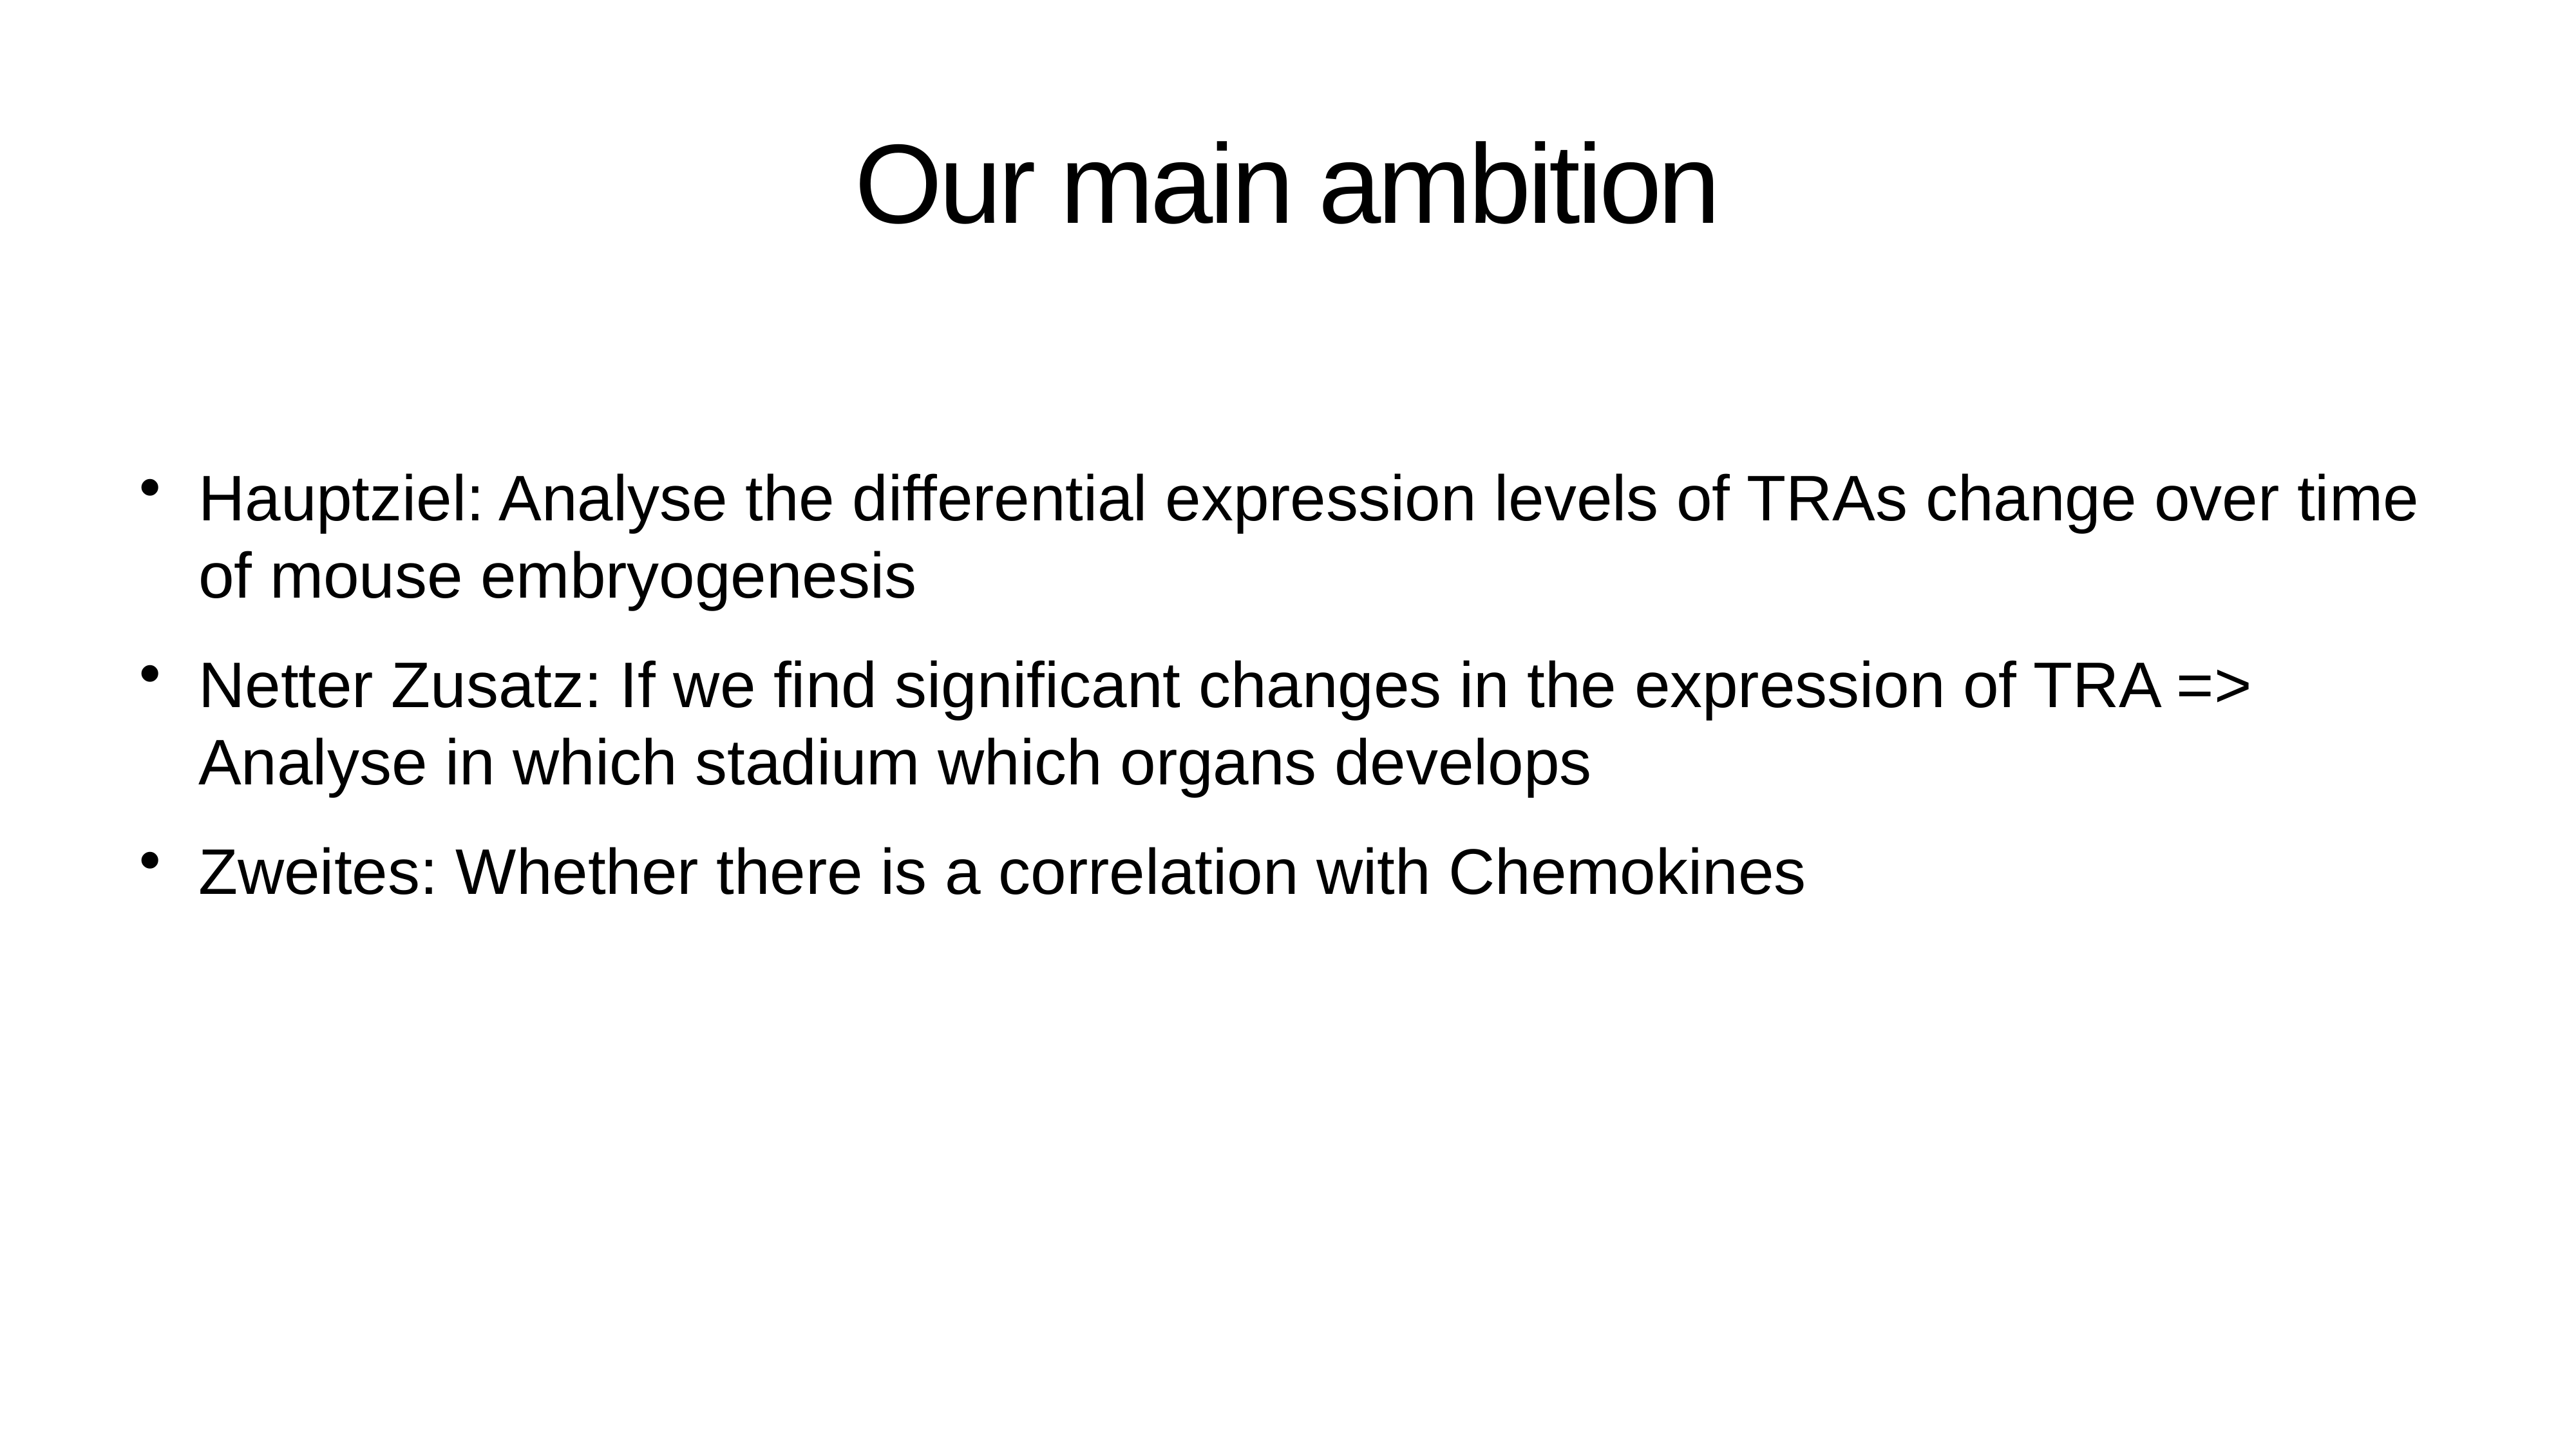

# Our main ambition
Hauptziel: Analyse the differential expression levels of TRAs change over time of mouse embryogenesis
Netter Zusatz: If we find significant changes in the expression of TRA => Analyse in which stadium which organs develops
Zweites: Whether there is a correlation with Chemokines